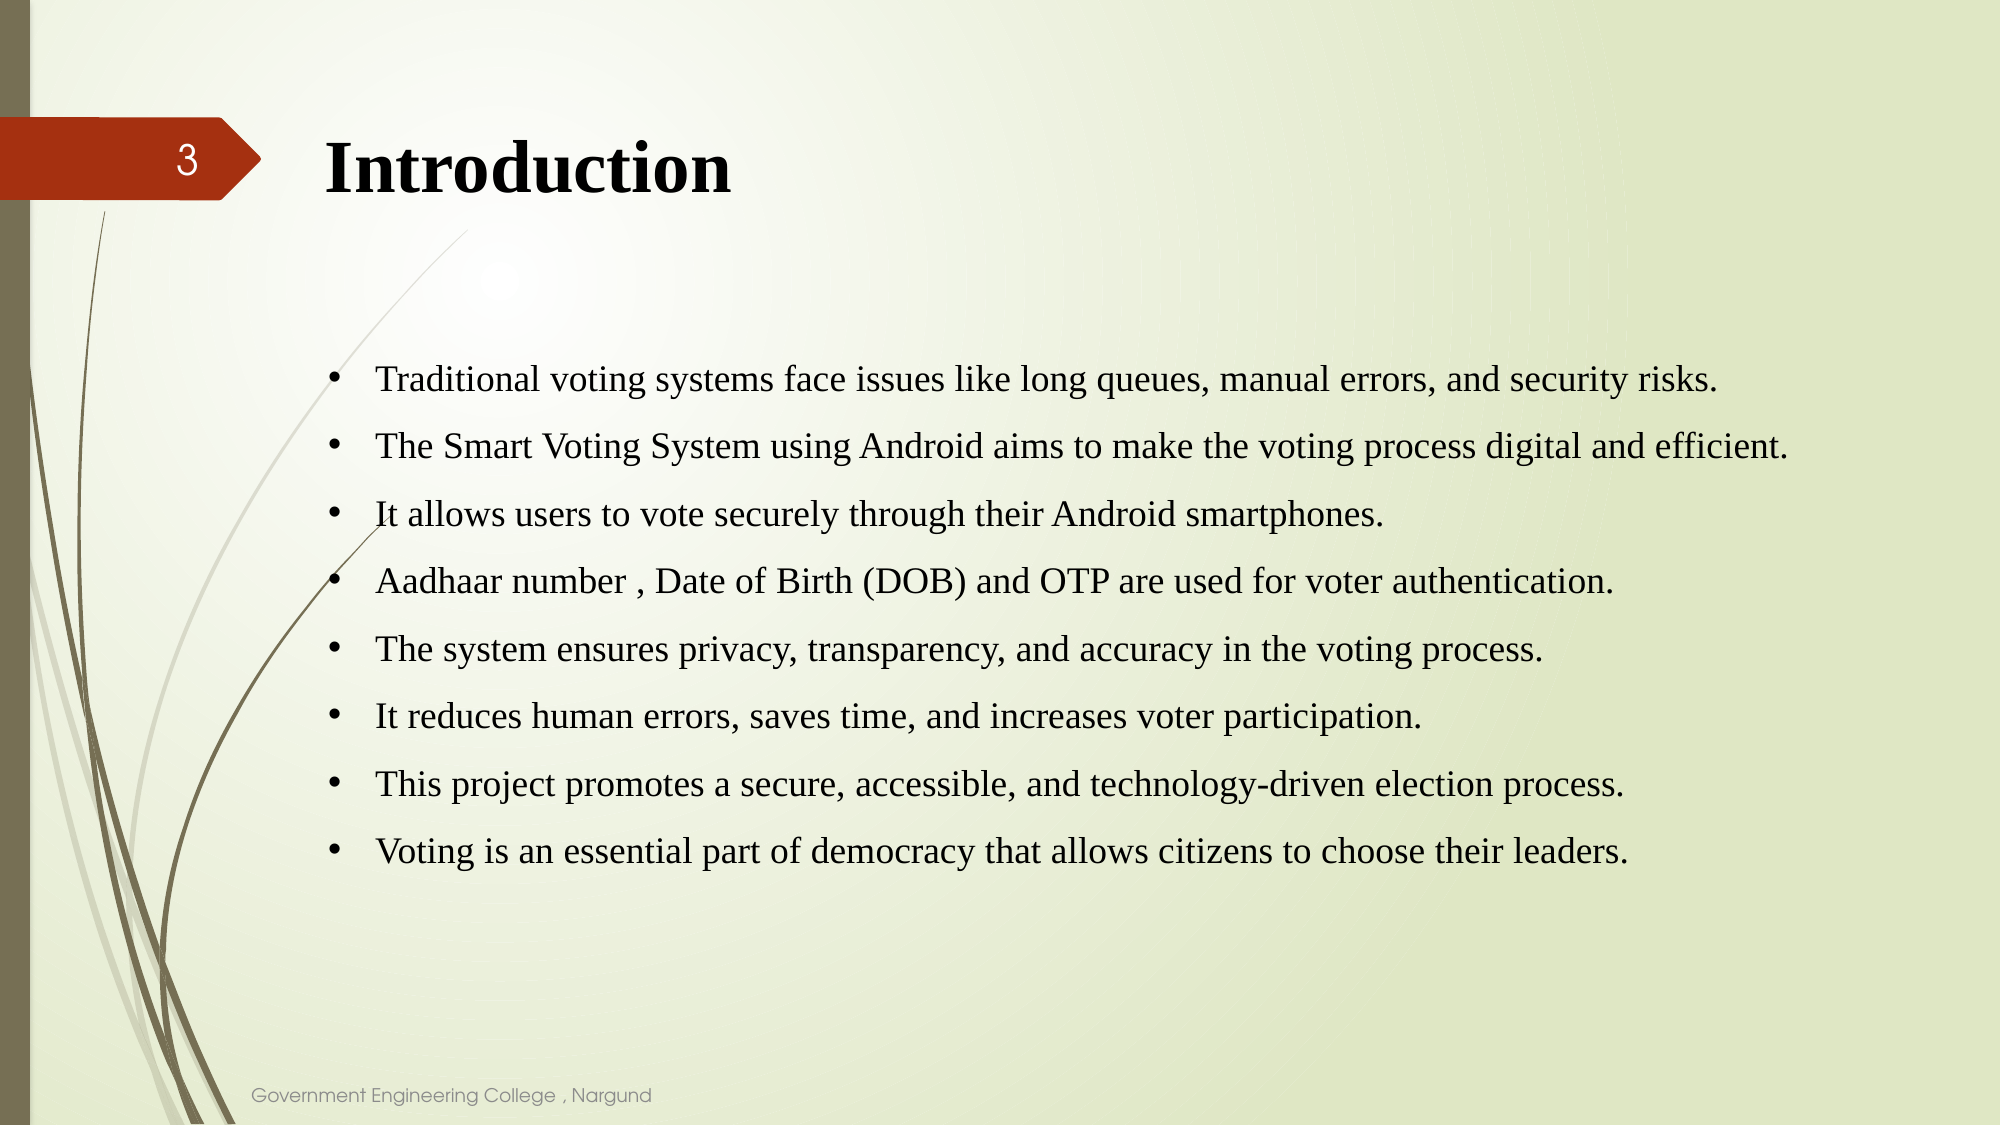

Introduction
3
Traditional voting systems face issues like long queues, manual errors, and security risks.
The Smart Voting System using Android aims to make the voting process digital and efficient.
It allows users to vote securely through their Android smartphones.
Aadhaar number , Date of Birth (DOB) and OTP are used for voter authentication.
The system ensures privacy, transparency, and accuracy in the voting process.
It reduces human errors, saves time, and increases voter participation.
This project promotes a secure, accessible, and technology-driven election process.
Voting is an essential part of democracy that allows citizens to choose their leaders.
Government Engineering College , Nargund